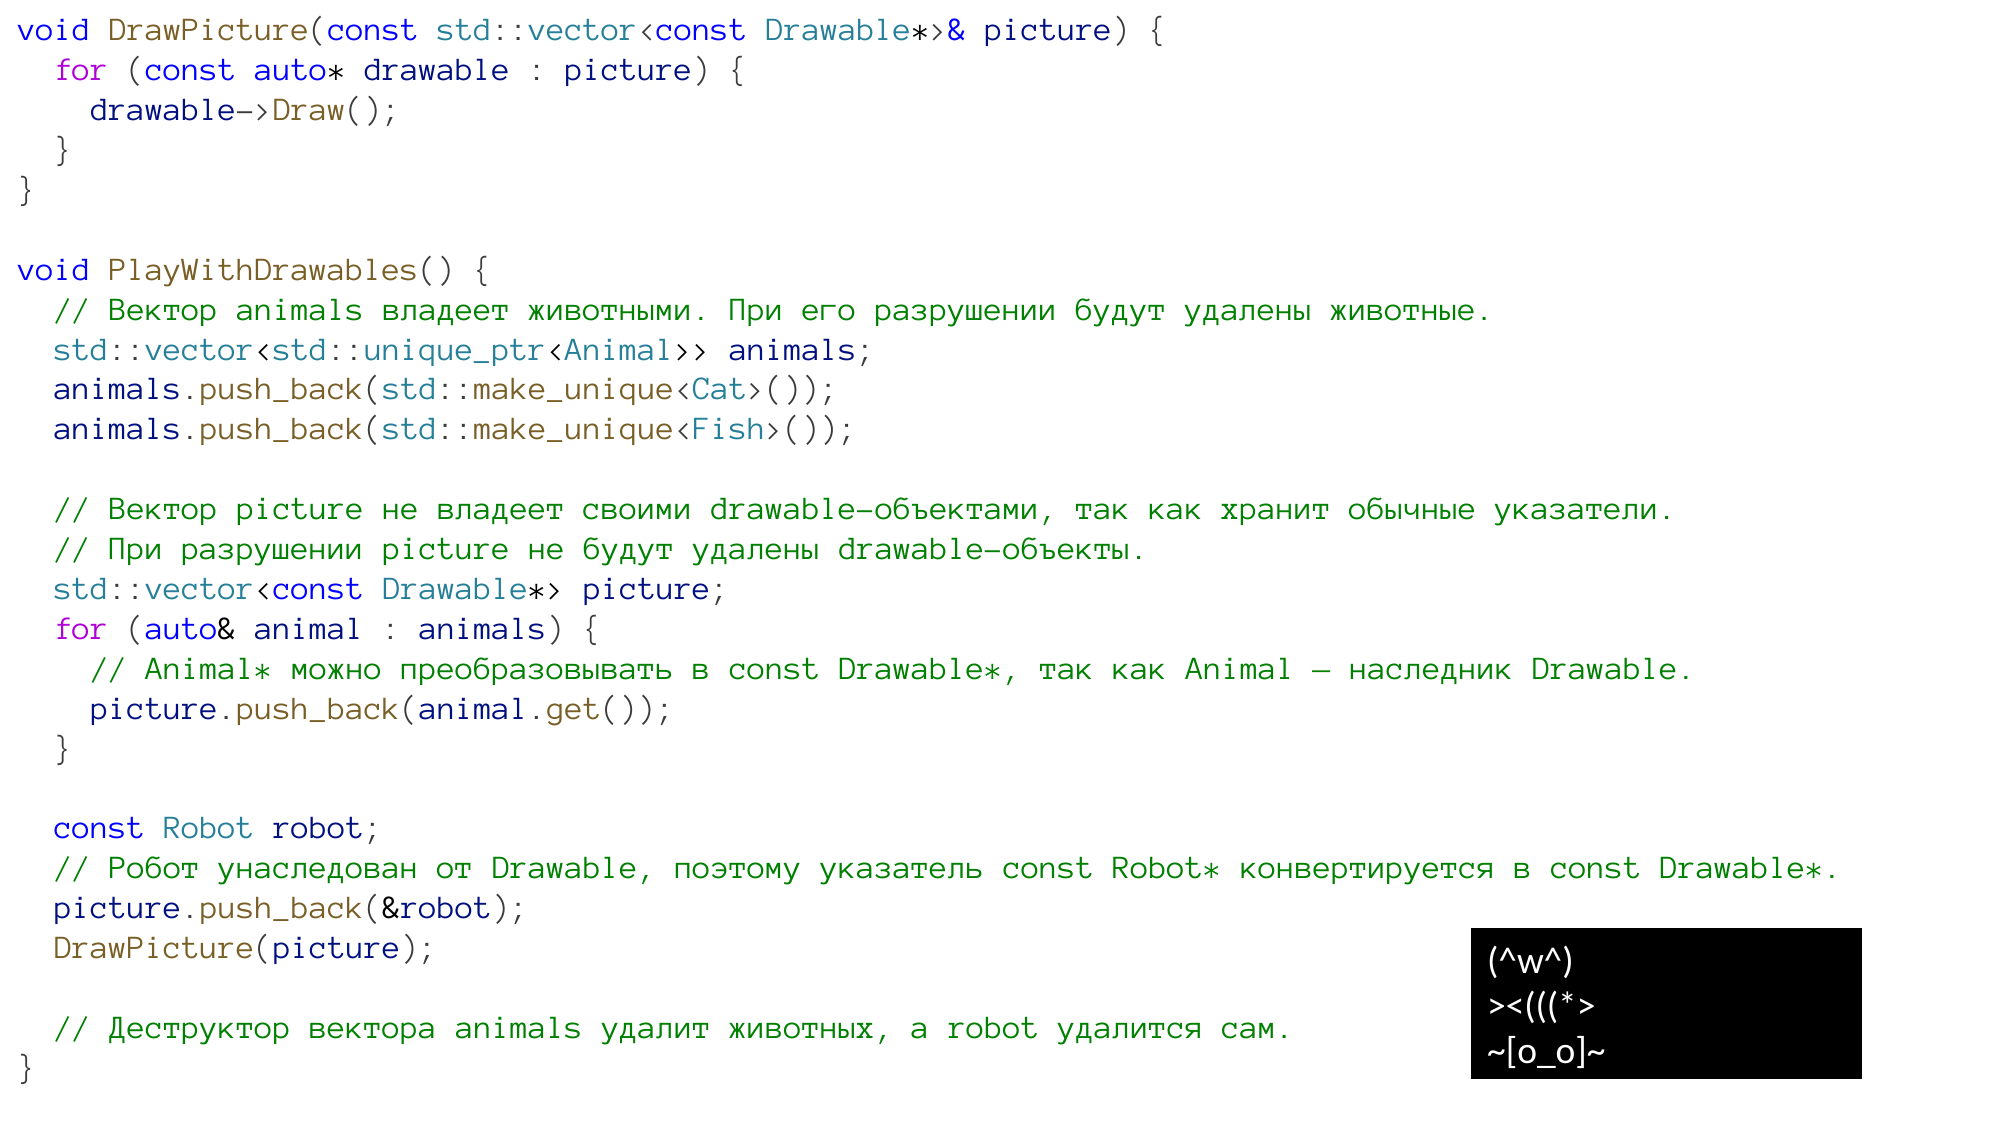

void DrawPicture(const std::vector<const Drawable*>& picture) {
  for (const auto* drawable : picture) {
    drawable->Draw();
  }
}

void PlayWithDrawables() {
  // Вектор animals владеет животными. При его разрушении будут удалены животные.
  std::vector<std::unique_ptr<Animal>> animals;
  animals.push_back(std::make_unique<Cat>());
  animals.push_back(std::make_unique<Fish>());

  // Вектор picture не владеет своими drawable-объектами, так как хранит обычные указатели.
  // При разрушении picture не будут удалены drawable-объекты.
  std::vector<const Drawable*> picture;
  for (auto& animal : animals) {
    // Animal* можно преобразовывать в const Drawable*, так как Animal — наследник Drawable.
    picture.push_back(animal.get());
  }

  const Robot robot;
  // Робот унаследован от Drawable, поэтому указатель const Robot* конвертируется в const Drawable*.
  picture.push_back(&robot);
  DrawPicture(picture);

  // Деструктор вектора animals удалит животных, а robot удалится сам.
}
(^w^)
><(((*>
~[o_o]~